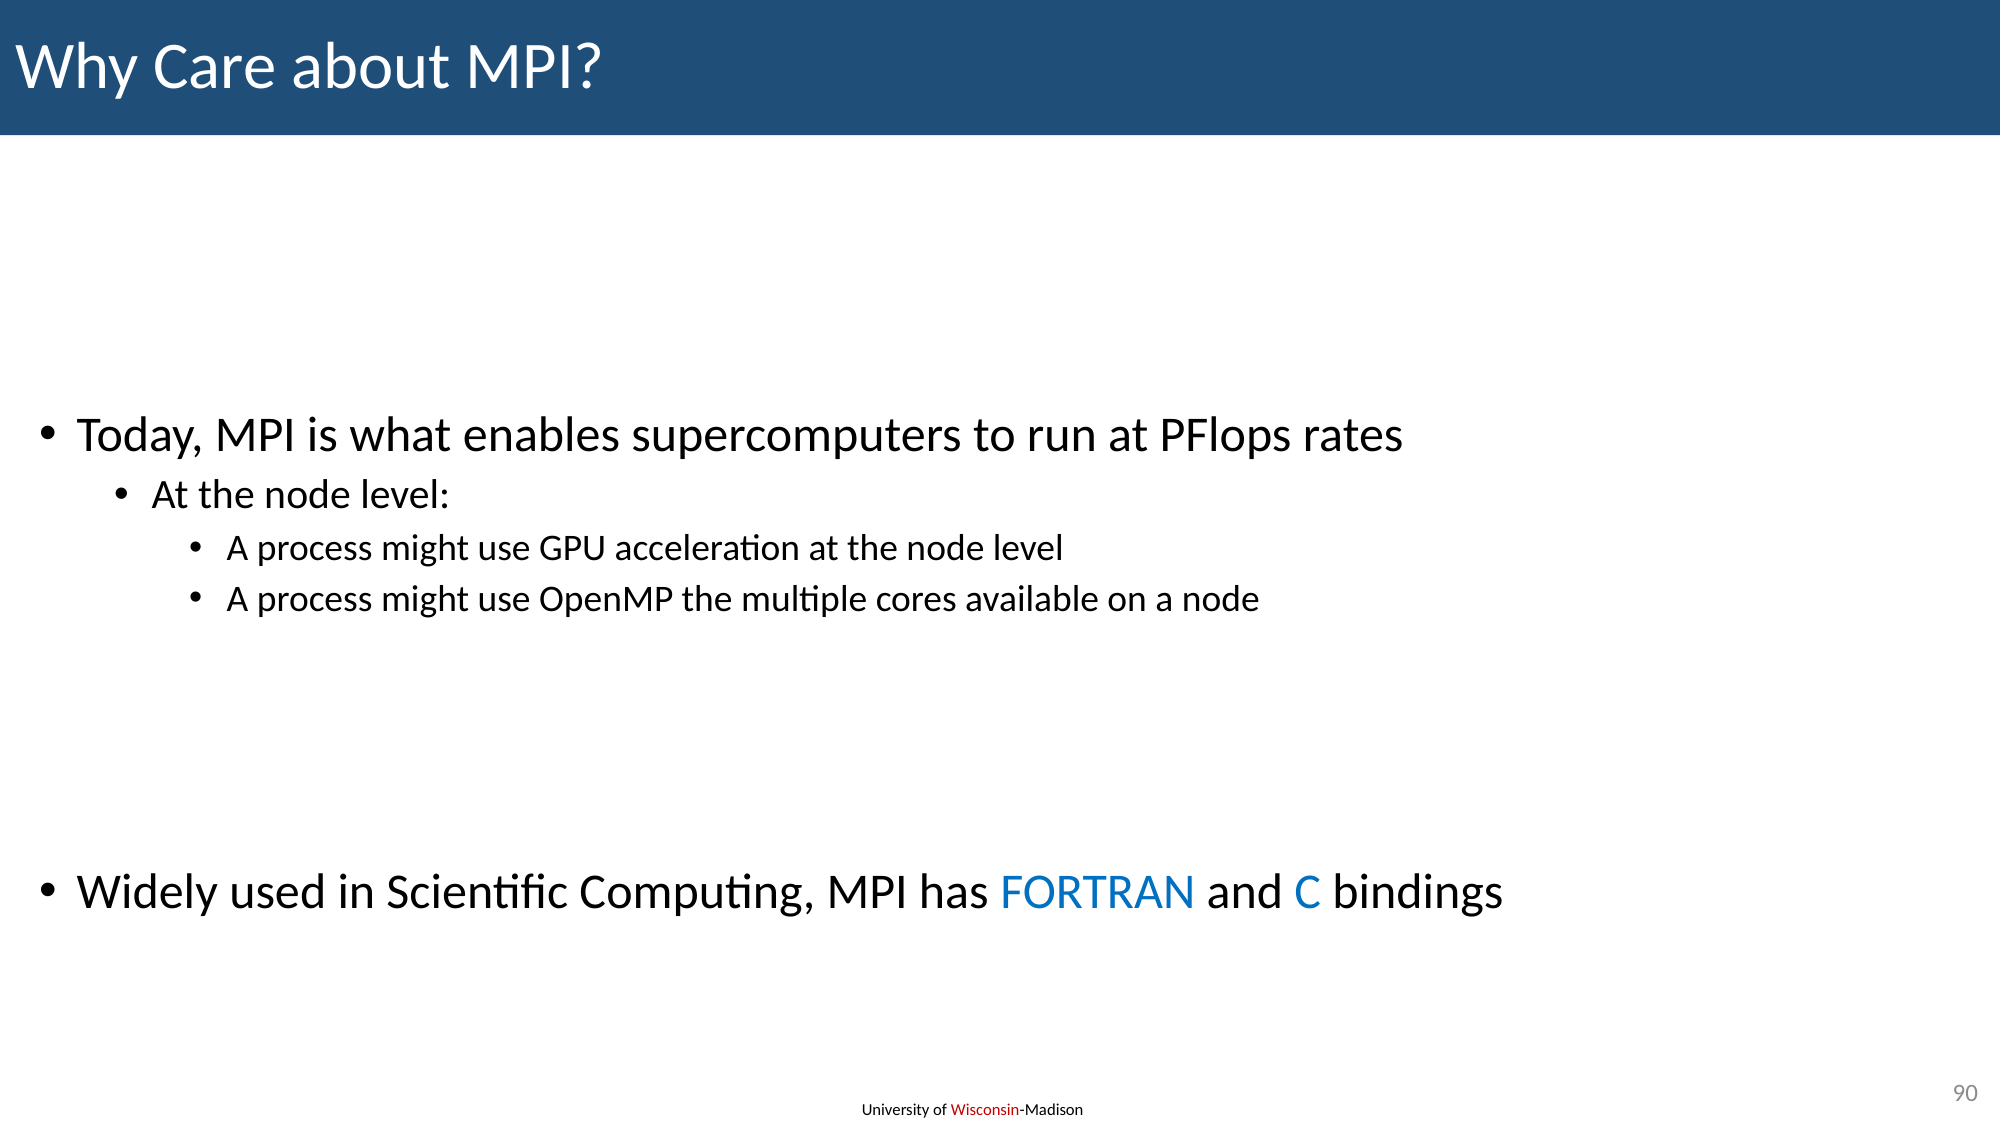

# Why Care about MPI?

Today, MPI is what enables supercomputers to run at PFlops rates
At the node level:
A process might use GPU acceleration at the node level
A process might use OpenMP the multiple cores available on a node

Widely used in Scientific Computing, MPI has FORTRAN and C bindings
90